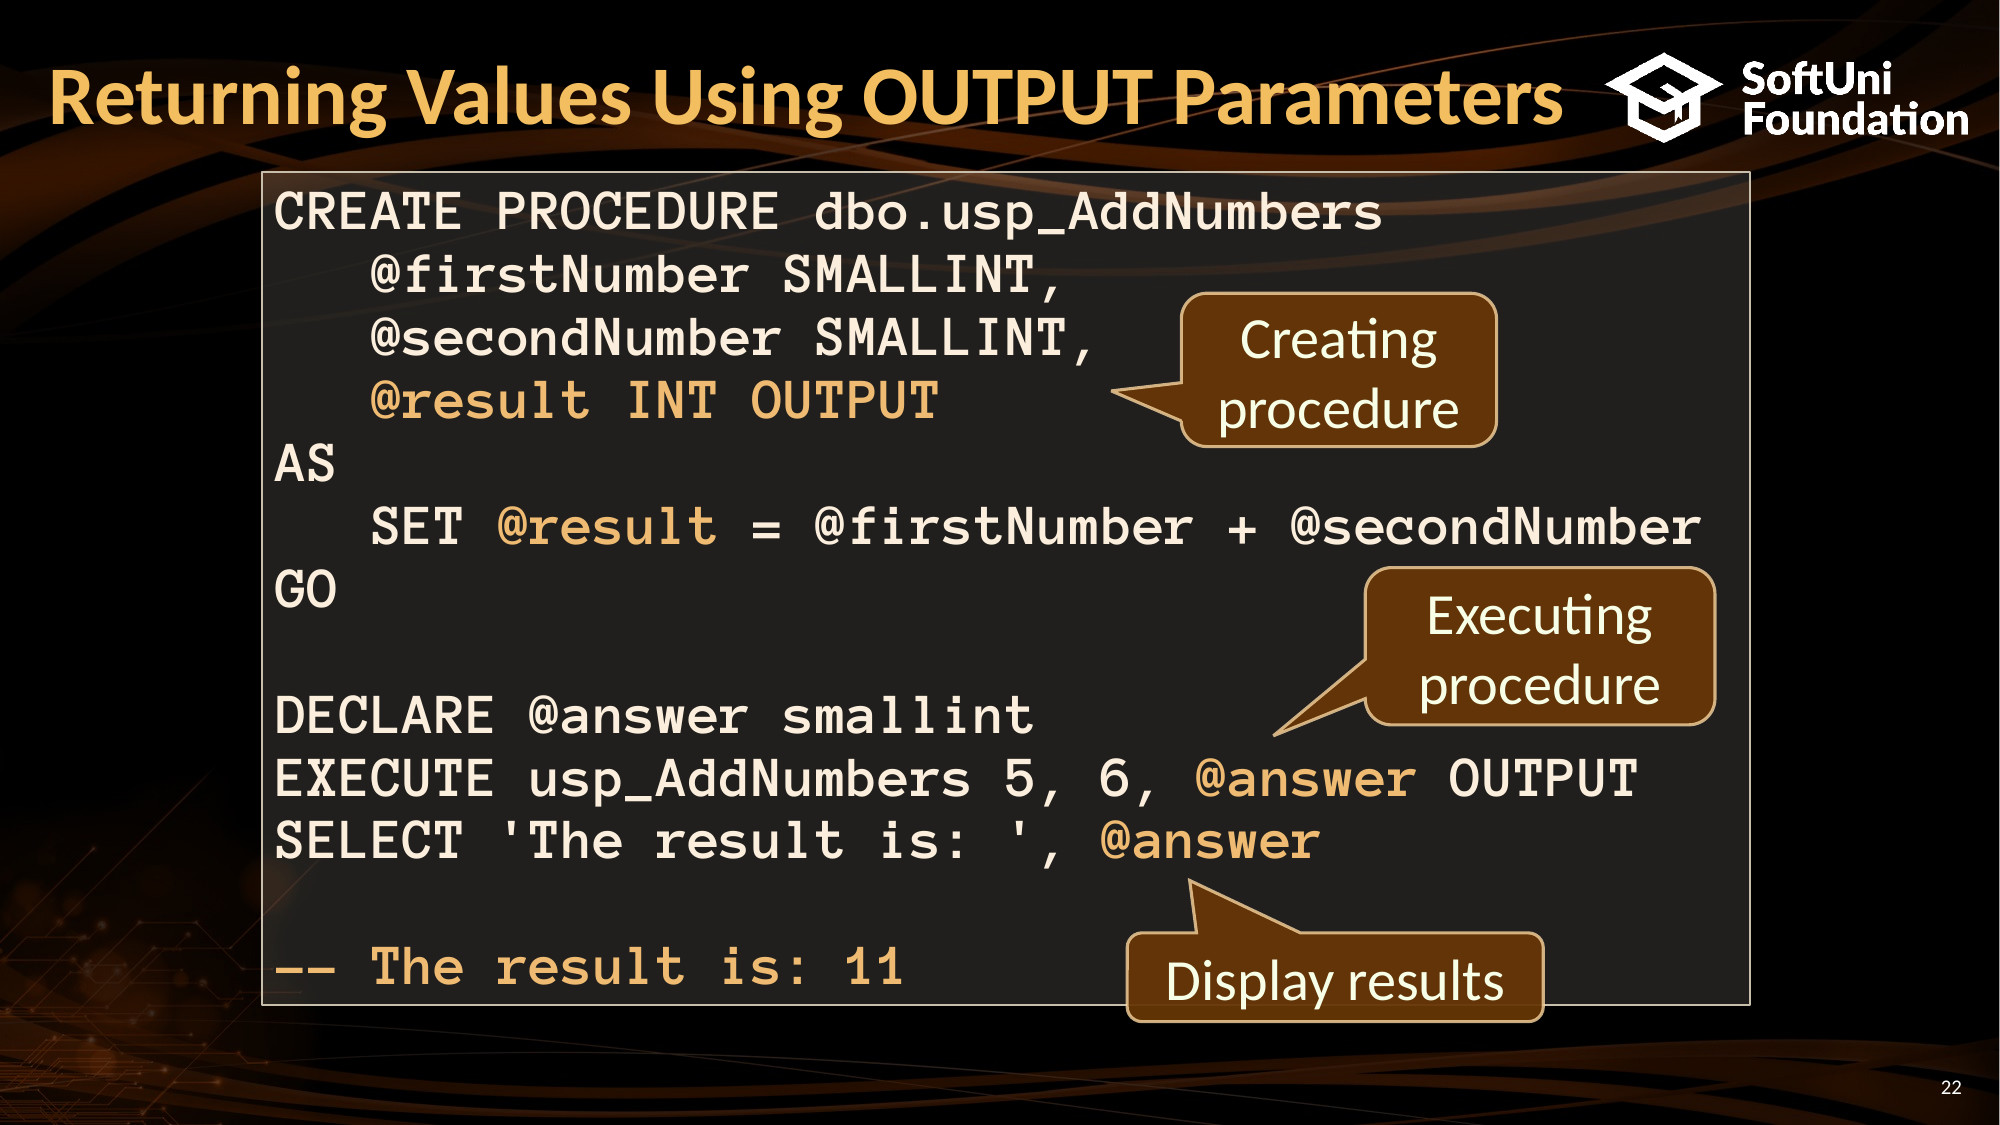

# Returning Values Using OUTPUT Parameters
CREATE PROCEDURE dbo.usp_AddNumbers
   @firstNumber SMALLINT,
   @secondNumber SMALLINT,
   @result INT OUTPUT
AS
   SET @result = @firstNumber + @secondNumber
GO

DECLARE @answer smallint
EXECUTE usp_AddNumbers 5, 6, @answer OUTPUT
SELECT 'The result is: ', @answer

-- The result is: 11
Creating procedure
Executing procedure
Display results
22